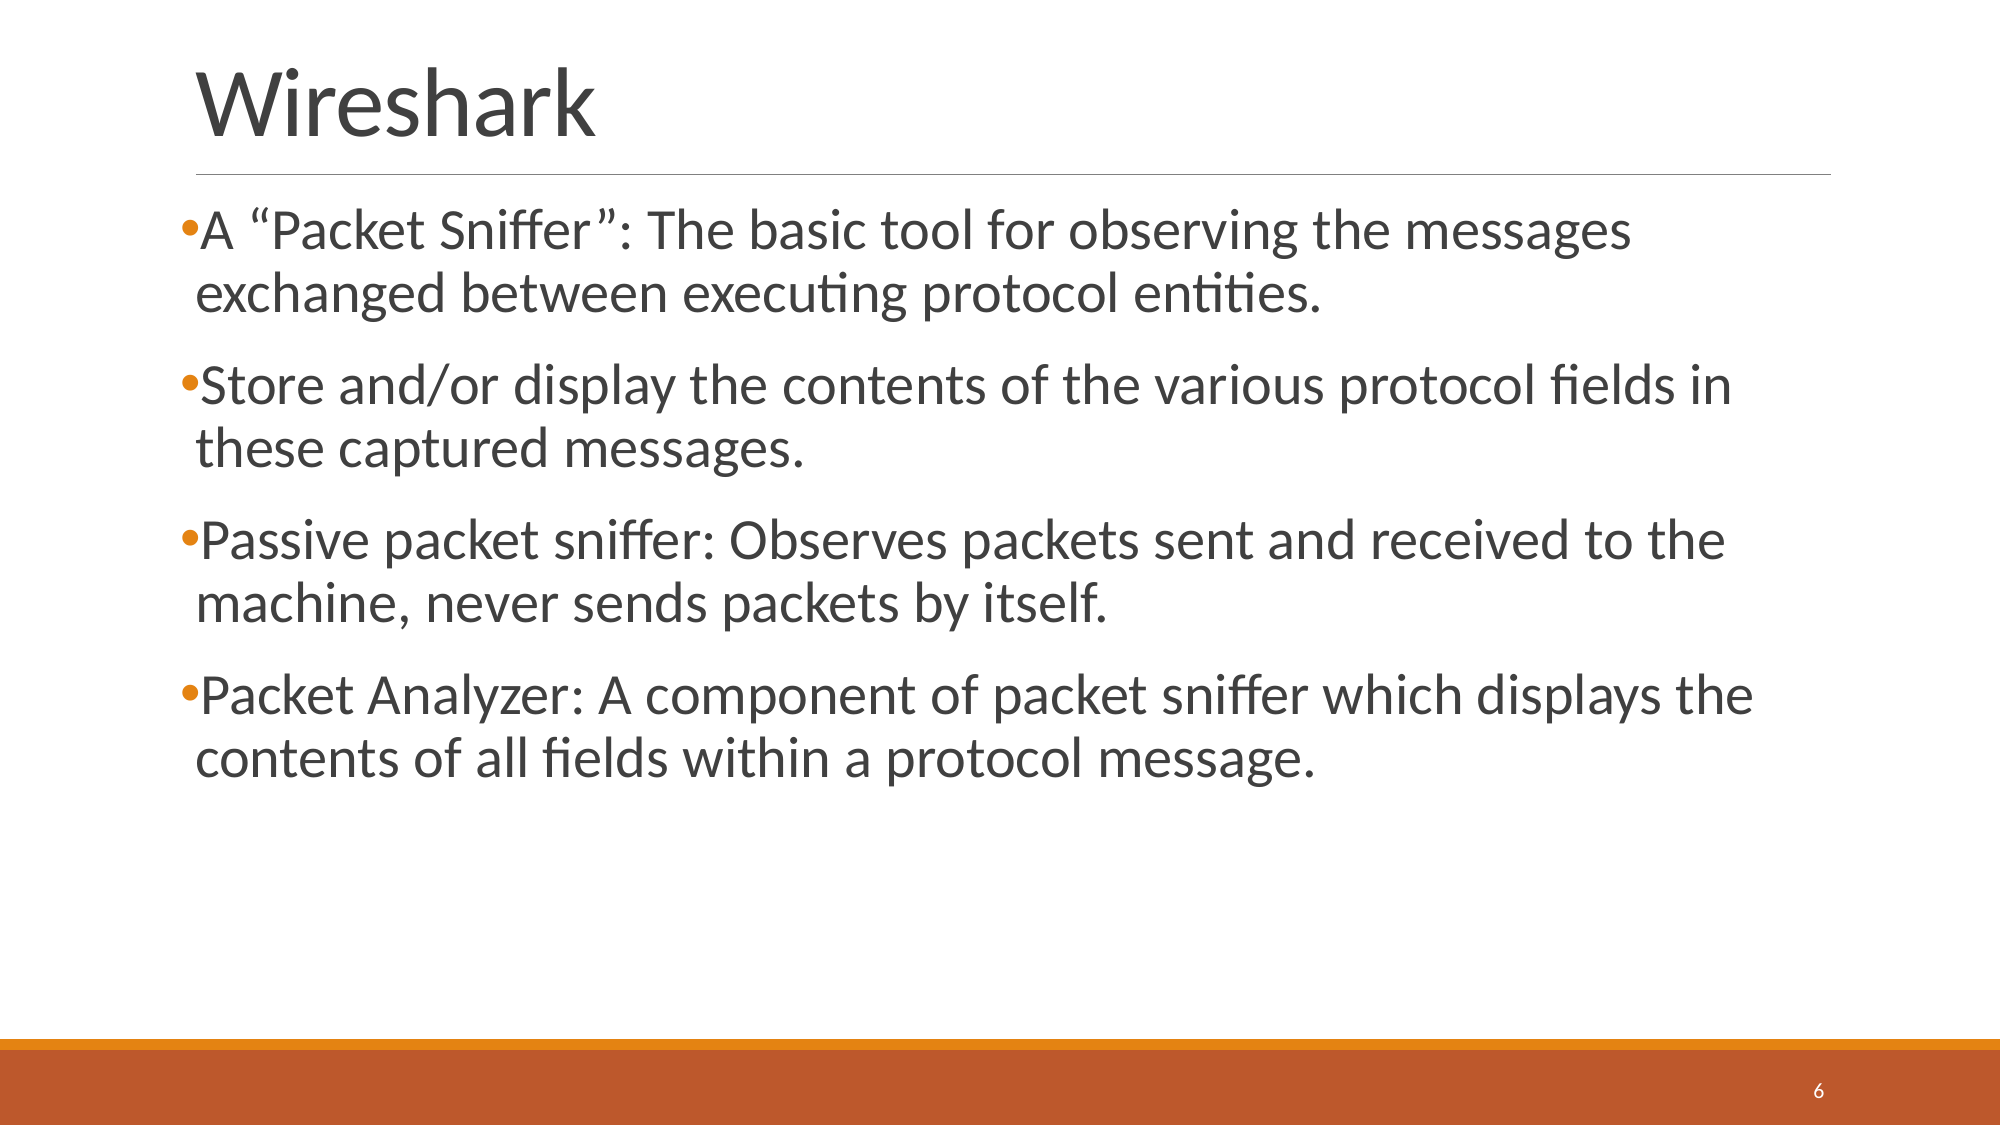

# Wireshark
A “Packet Sniffer”: The basic tool for observing the messages exchanged between executing protocol entities.
Store and/or display the contents of the various protocol fields in these captured messages.
Passive packet sniffer: Observes packets sent and received to the machine, never sends packets by itself.
Packet Analyzer: A component of packet sniffer which displays the contents of all fields within a protocol message.
6